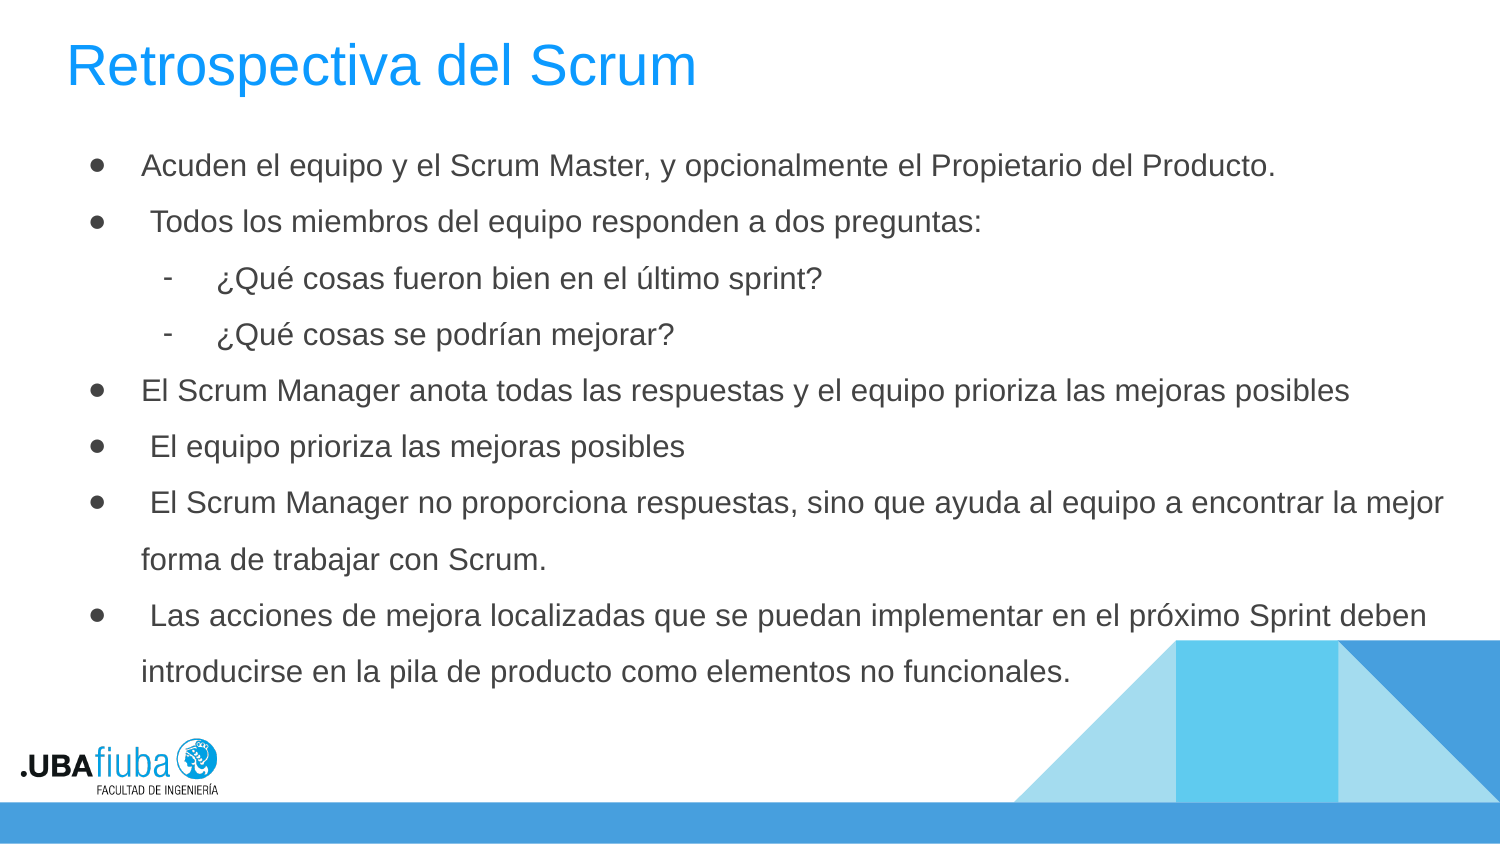

# Retrospectiva del Scrum
Acuden el equipo y el Scrum Master, y opcionalmente el Propietario del Producto.
 Todos los miembros del equipo responden a dos preguntas:
¿Qué cosas fueron bien en el último sprint?
¿Qué cosas se podrían mejorar?
El Scrum Manager anota todas las respuestas y el equipo prioriza las mejoras posibles
 El equipo prioriza las mejoras posibles
 El Scrum Manager no proporciona respuestas, sino que ayuda al equipo a encontrar la mejor forma de trabajar con Scrum.
 Las acciones de mejora localizadas que se puedan implementar en el próximo Sprint deben introducirse en la pila de producto como elementos no funcionales.